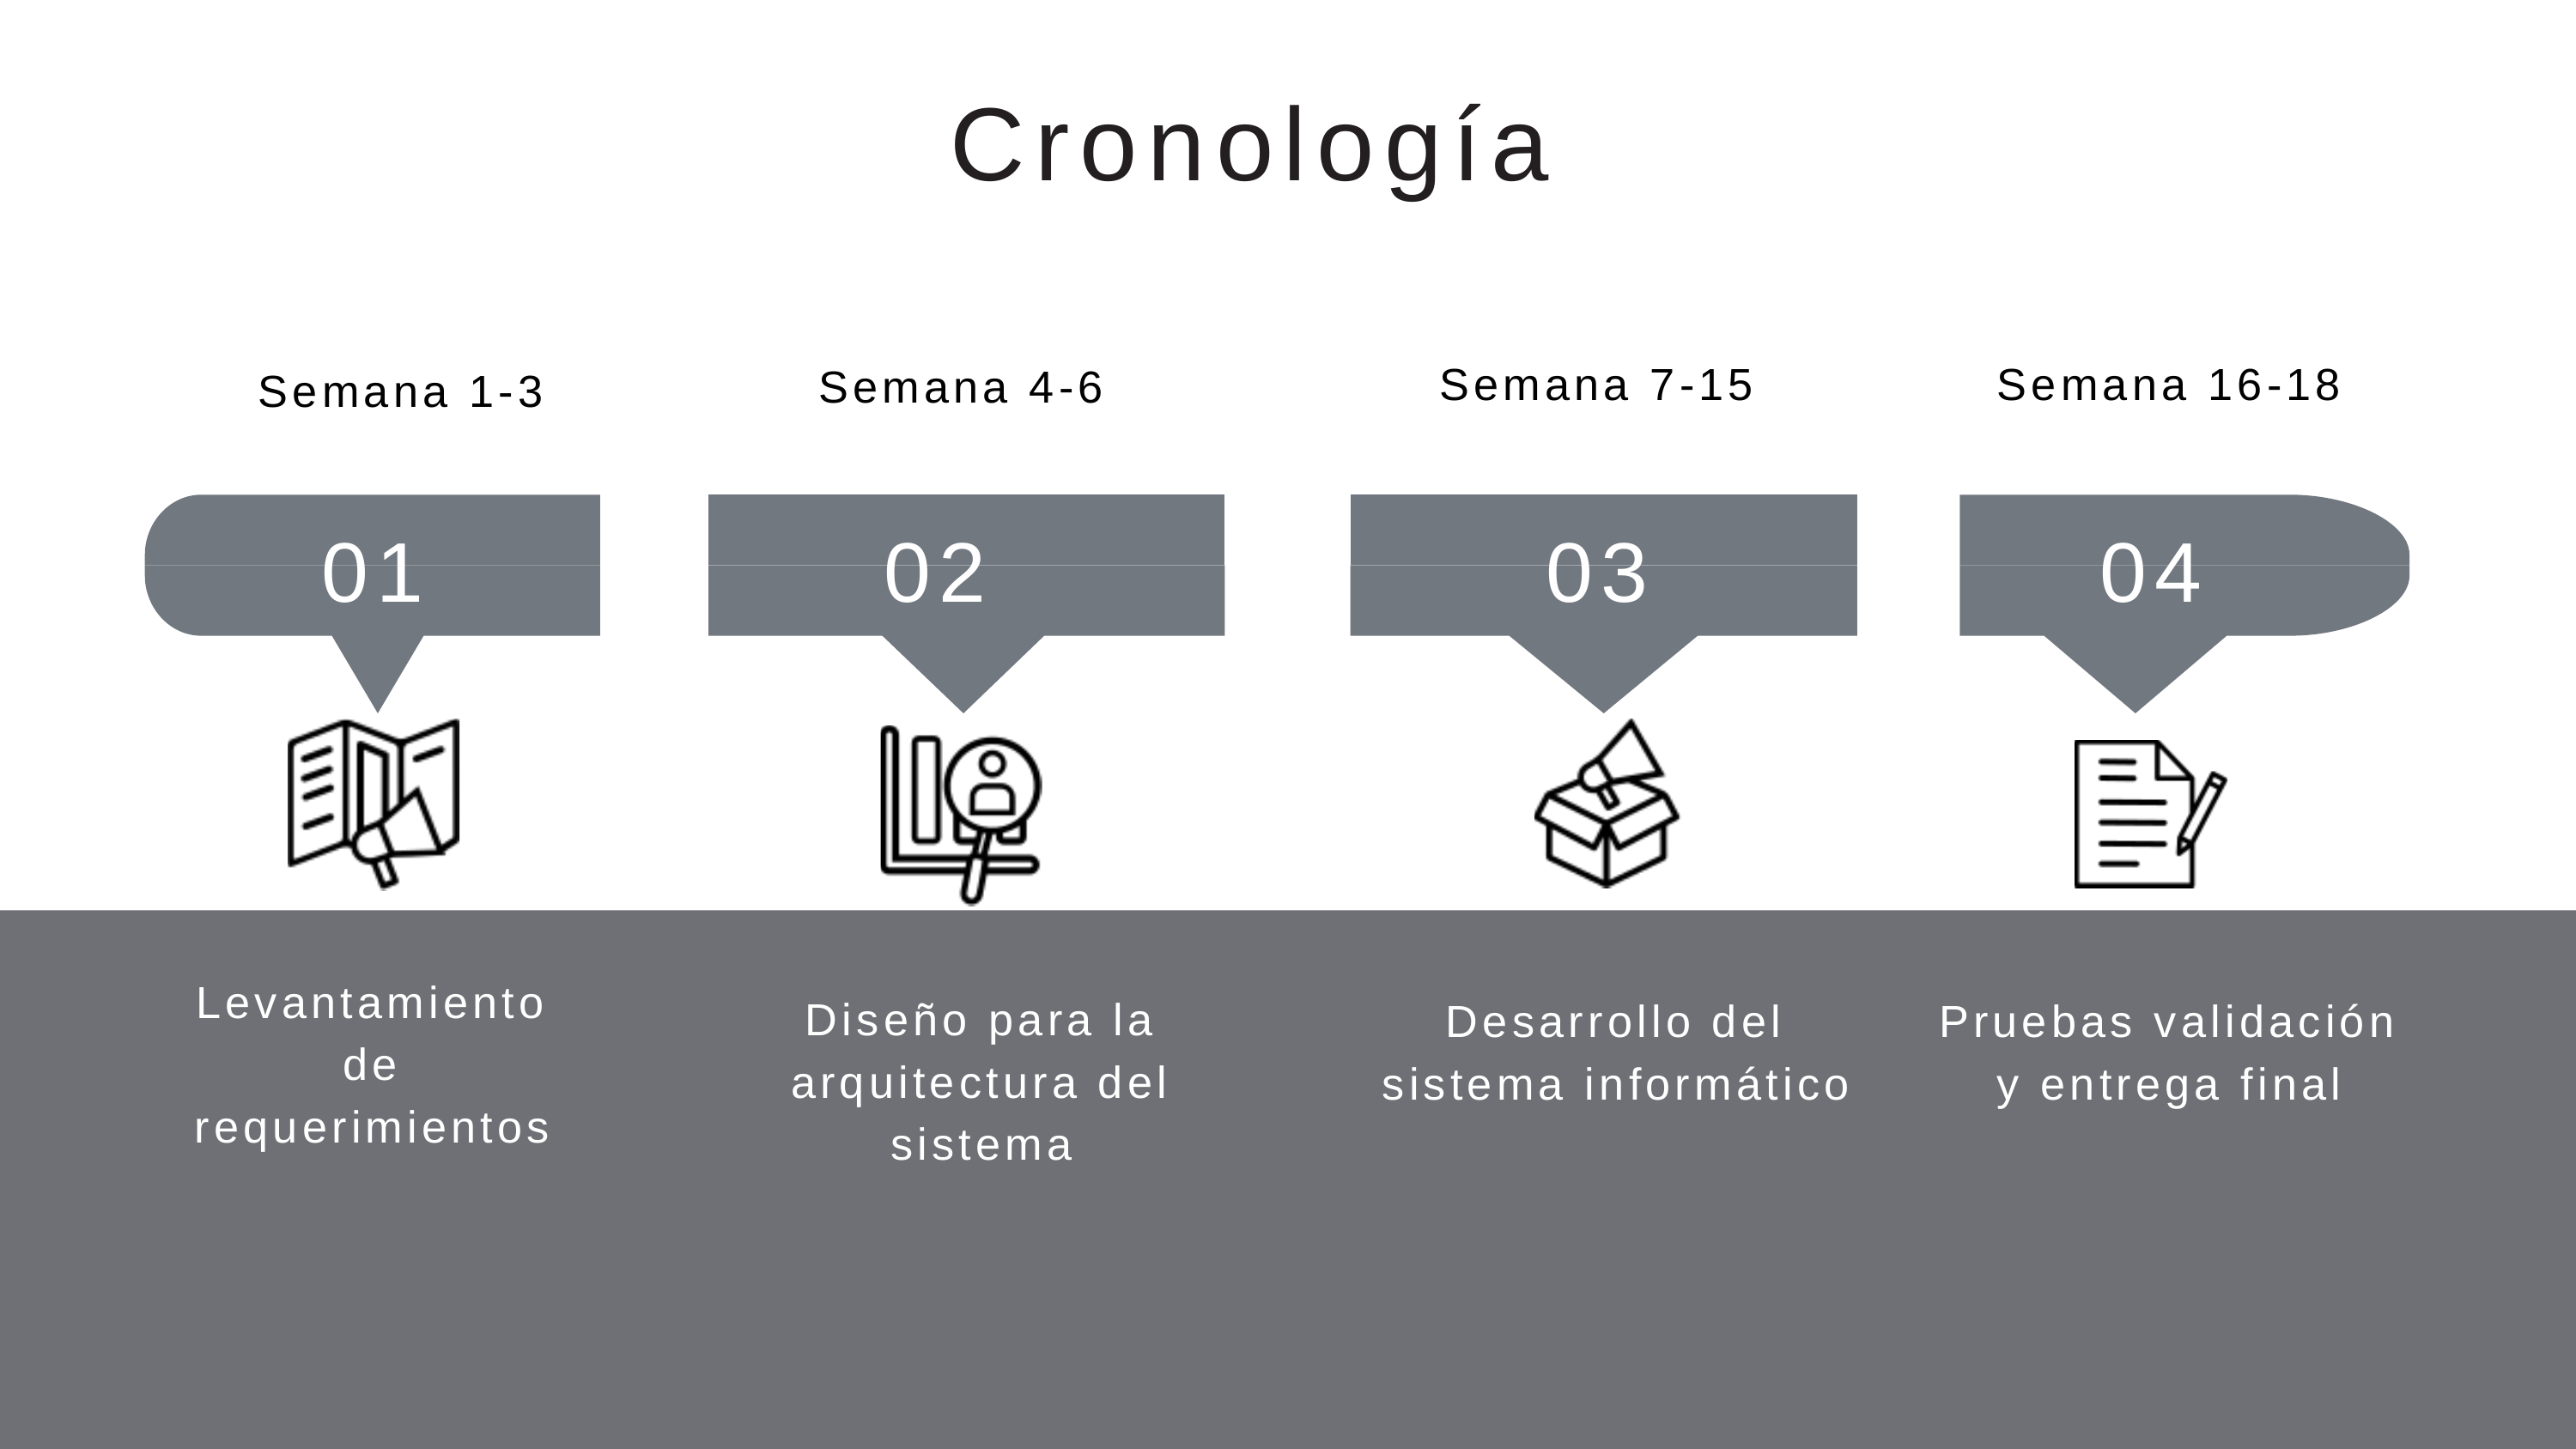

Cronología
Semana 7-15
Semana 16-18
Semana 4-6
Semana 1-3

01
02
03
04

Levantamiento de requerimientos
Diseño para la arquitectura del sistema
Desarrollo del sistema informático
Pruebas validación y entrega final